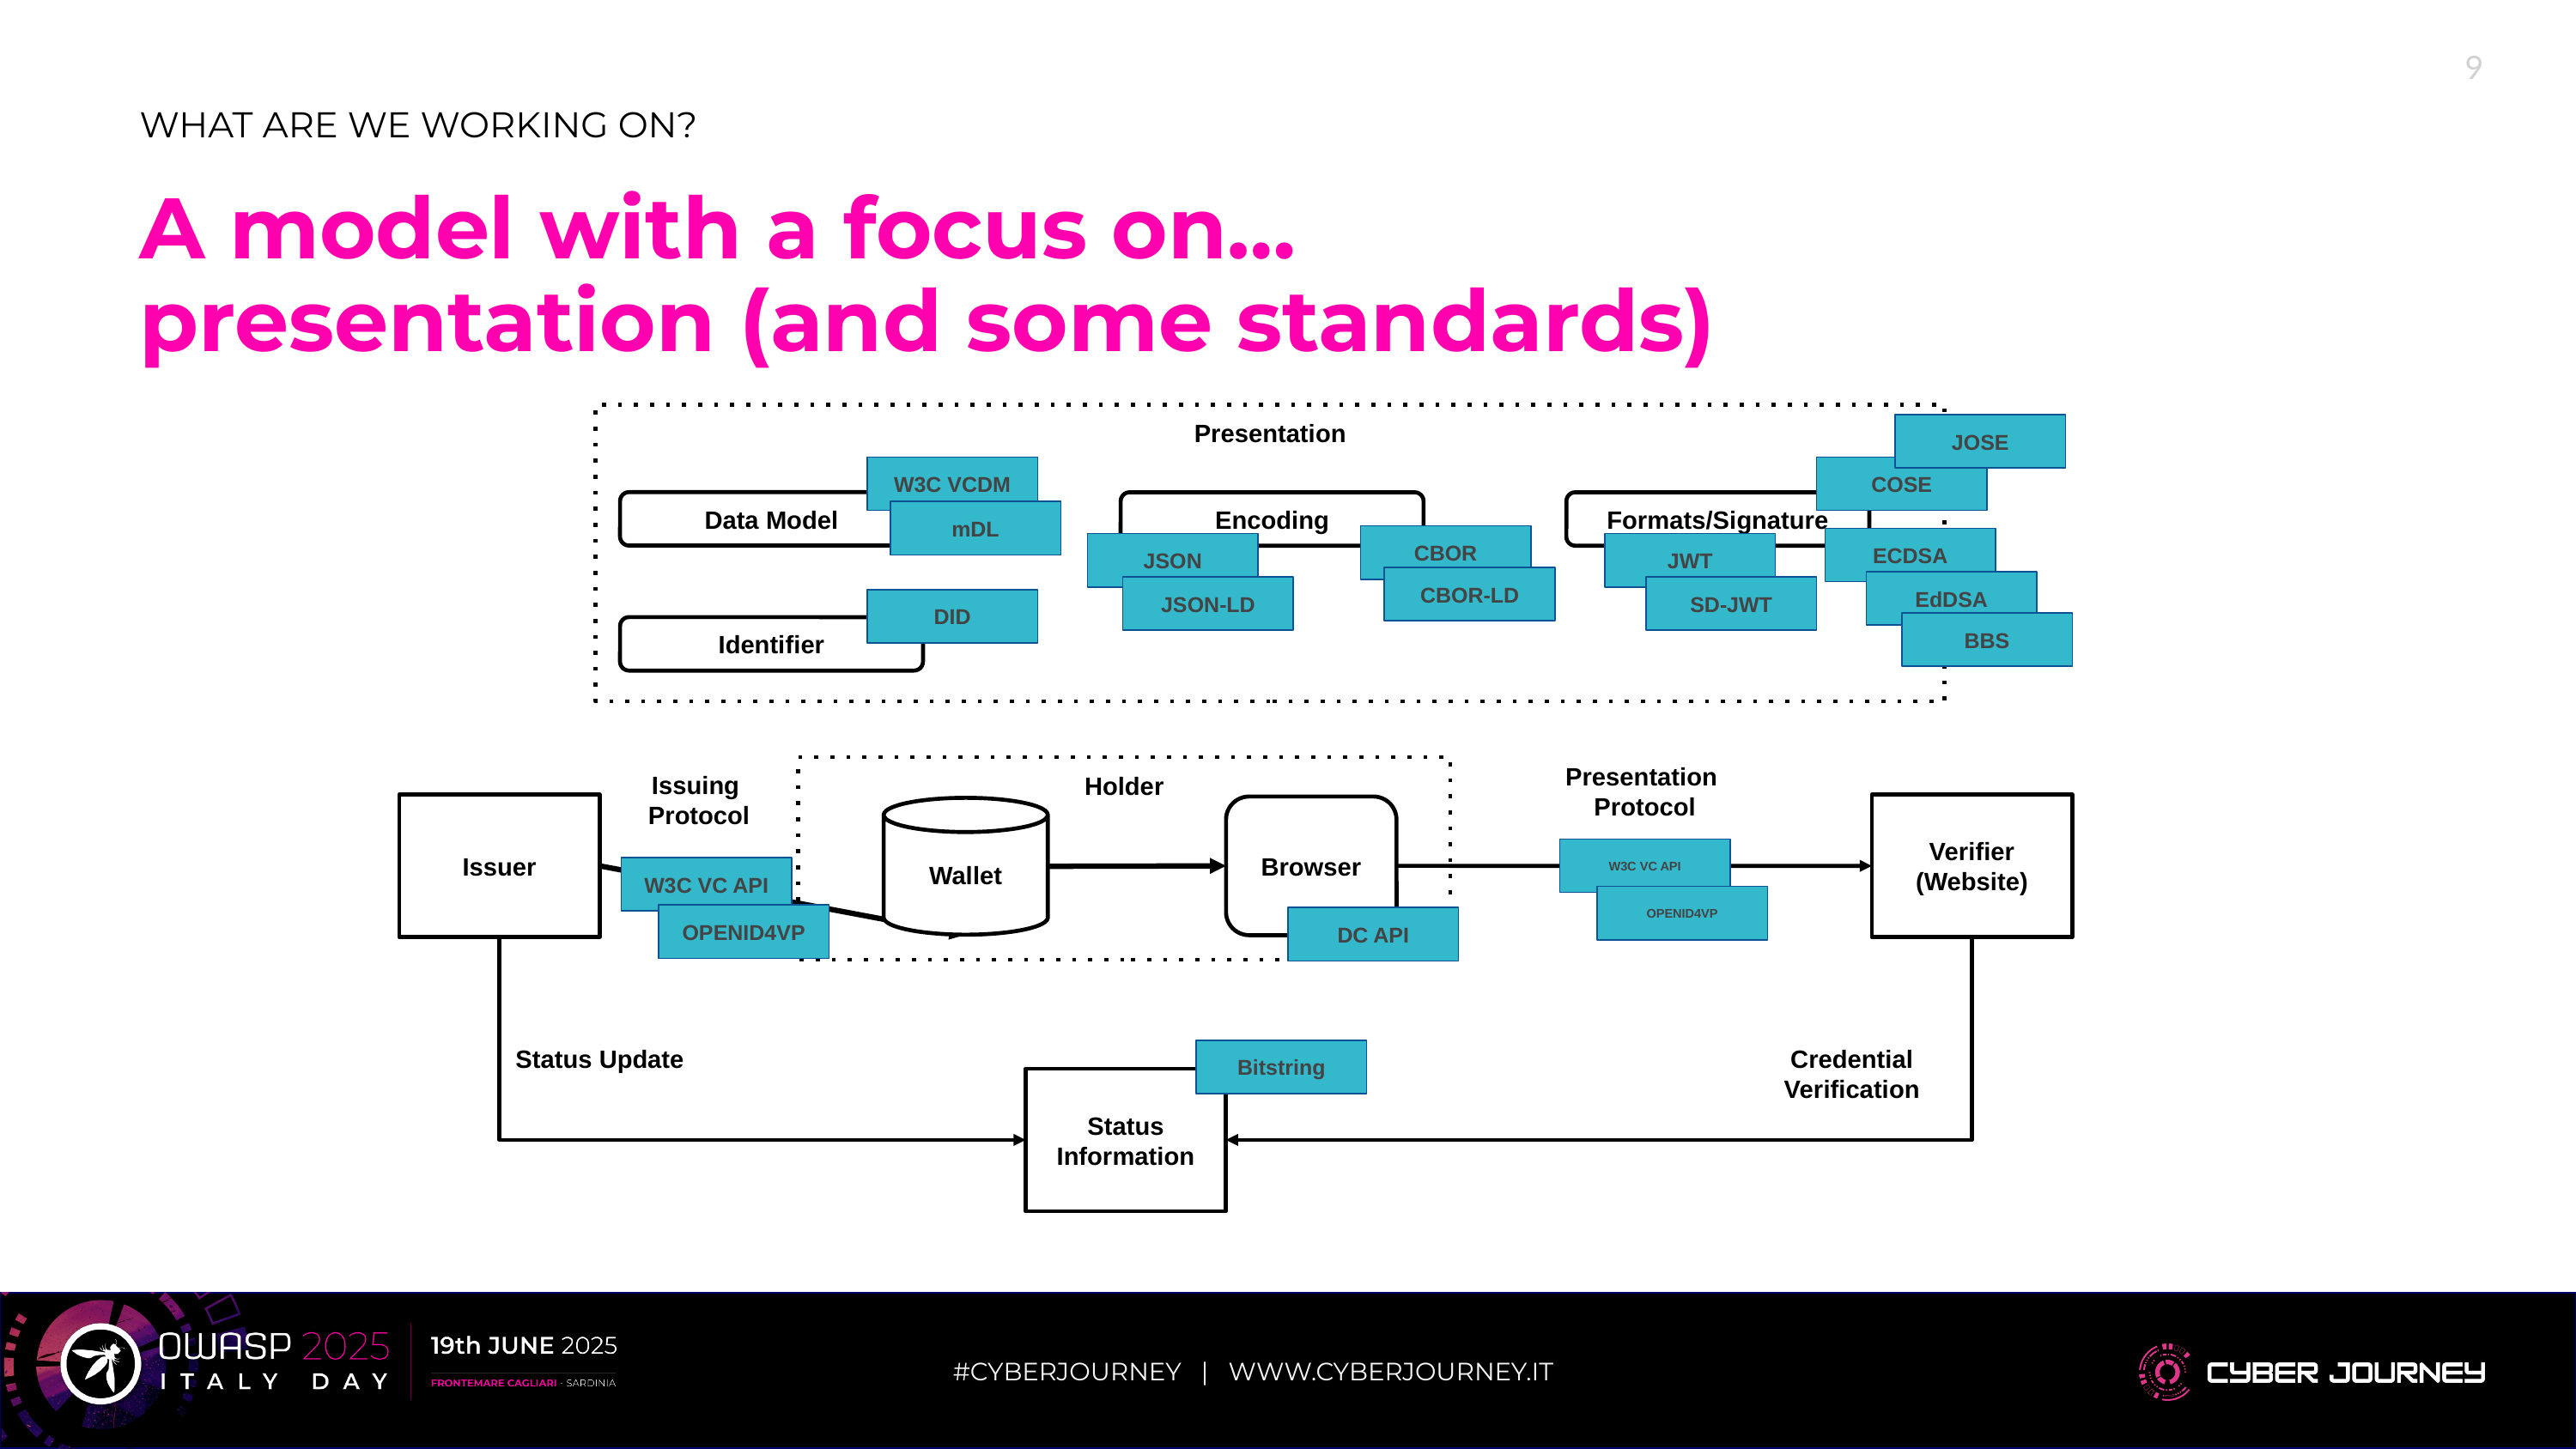

WHAT ARE WE WORKING ON?
# A model with a focus on… presentation (and some standards)
Presentation
JOSE
W3C VCDM
COSE
Data Model
Encoding
Formats/Signature
mDL
CBOR
ECDSA
JWT
JSON
CBOR-LD
EdDSA
JSON-LD
SD-JWT
DID
BBS
Identifier
Presentation
Protocol
Issuing
Protocol
Holder
Issuer
Verifier
(Website)
Browser
Wallet
W3C VC API
W3C VC API
OPENID4VP
OPENID4VP
DC API
Credential Verification
Status Update
Bitstring
Status Information